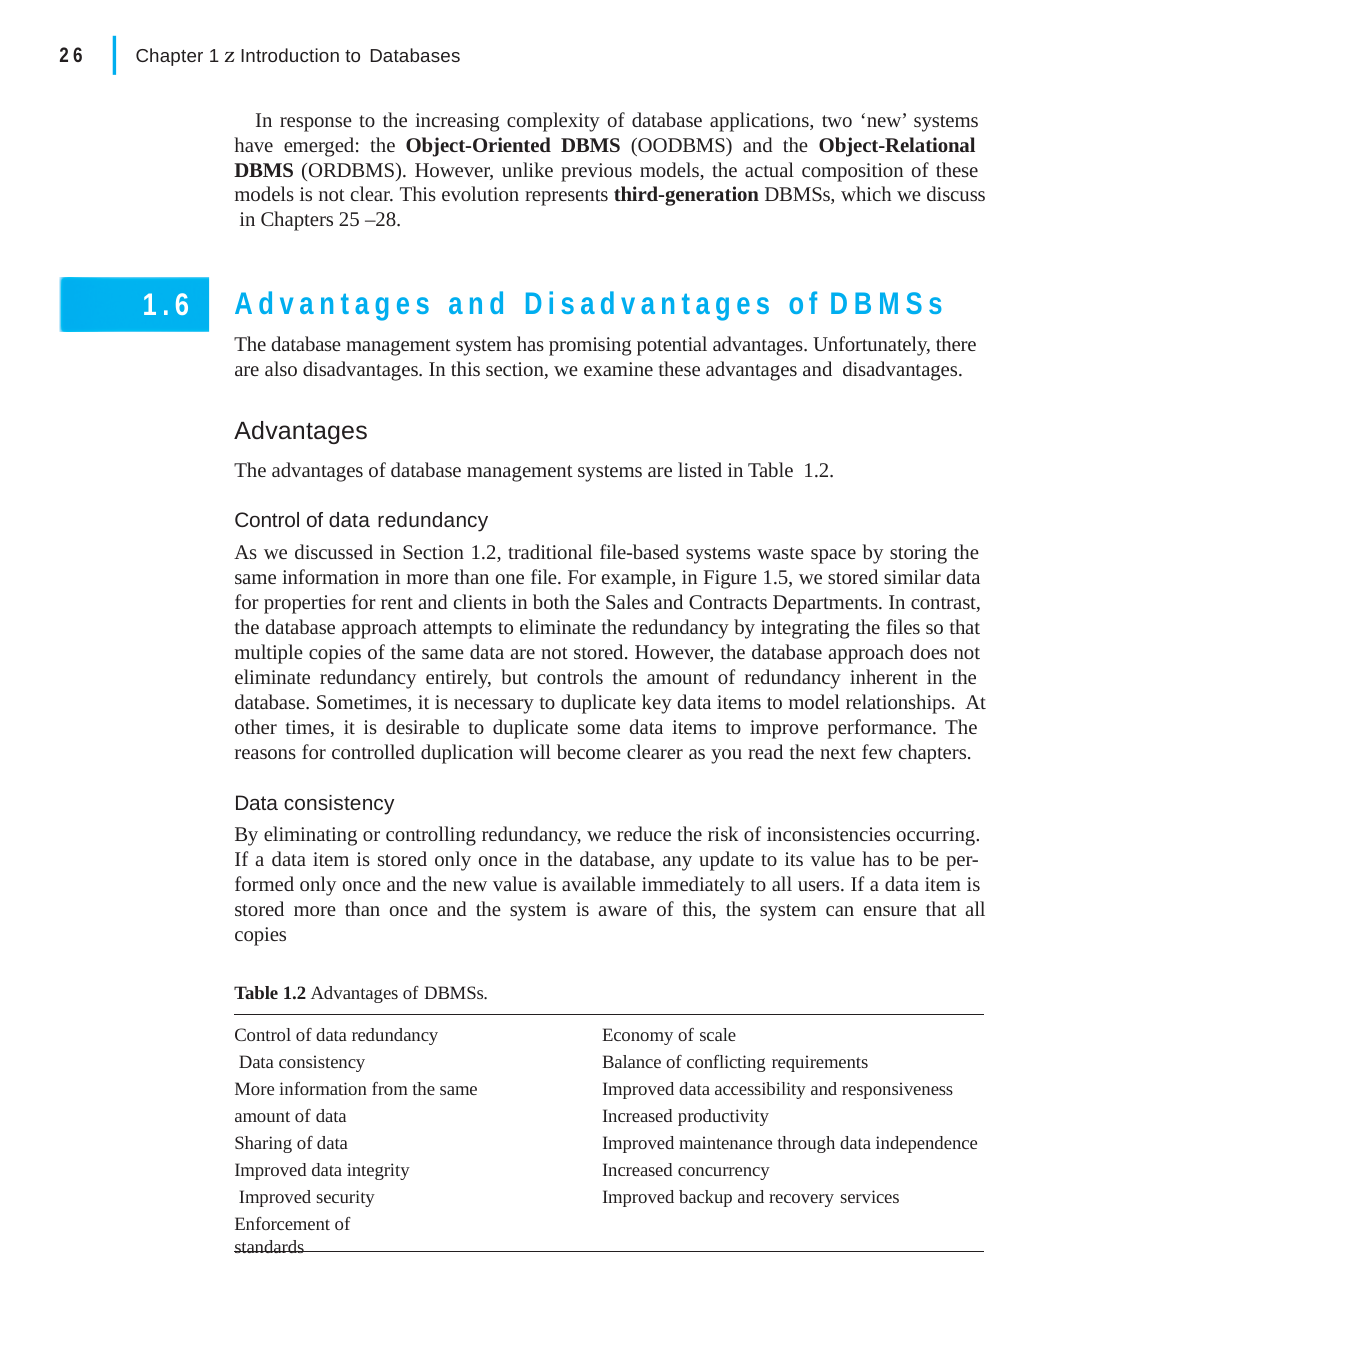

|
26
Chapter 1 z Introduction to Databases
In response to the increasing complexity of database applications, two ‘new’ systems  have emerged: the Object-Oriented DBMS (OODBMS) and the Object-Relational  DBMS (ORDBMS). However, unlike previous models, the actual composition of these  models is not clear. This evolution represents third-generation DBMSs, which we discuss  in Chapters 25 –28.
Advantages and Disadvantages of DBMSs
The database management system has promising potential advantages. Unfortunately, there  are also disadvantages. In this section, we examine these advantages and disadvantages.

1.6
Advantages
The advantages of database management systems are listed in Table 1.2.

Control of data redundancy
As we discussed in Section 1.2, traditional file-based systems waste space by storing the  same information in more than one file. For example, in Figure 1.5, we stored similar data  for properties for rent and clients in both the Sales and Contracts Departments. In contrast,  the database approach attempts to eliminate the redundancy by integrating the files so that  multiple copies of the same data are not stored. However, the database approach does not  eliminate redundancy entirely, but controls the amount of redundancy inherent in the  database. Sometimes, it is necessary to duplicate key data items to model relationships.  At other times, it is desirable to duplicate some data items to improve performance. The  reasons for controlled duplication will become clearer as you read the next few chapters.

Data consistency
By eliminating or controlling redundancy, we reduce the risk of inconsistencies occurring.  If a data item is stored only once in the database, any update to its value has to be per-  formed only once and the new value is available immediately to all users. If a data item is  stored more than once and the system is aware of this, the system can ensure that all copies
Table 1.2 Advantages of DBMSs.

Control of data redundancy  Data consistency
More information from the same  amount of data
Sharing of data  Improved data integrity  Improved security
Enforcement of standards
Economy of scale
Balance of conflicting requirements
Improved data accessibility and responsiveness  Increased productivity
Improved maintenance through data independence  Increased concurrency
Improved backup and recovery services